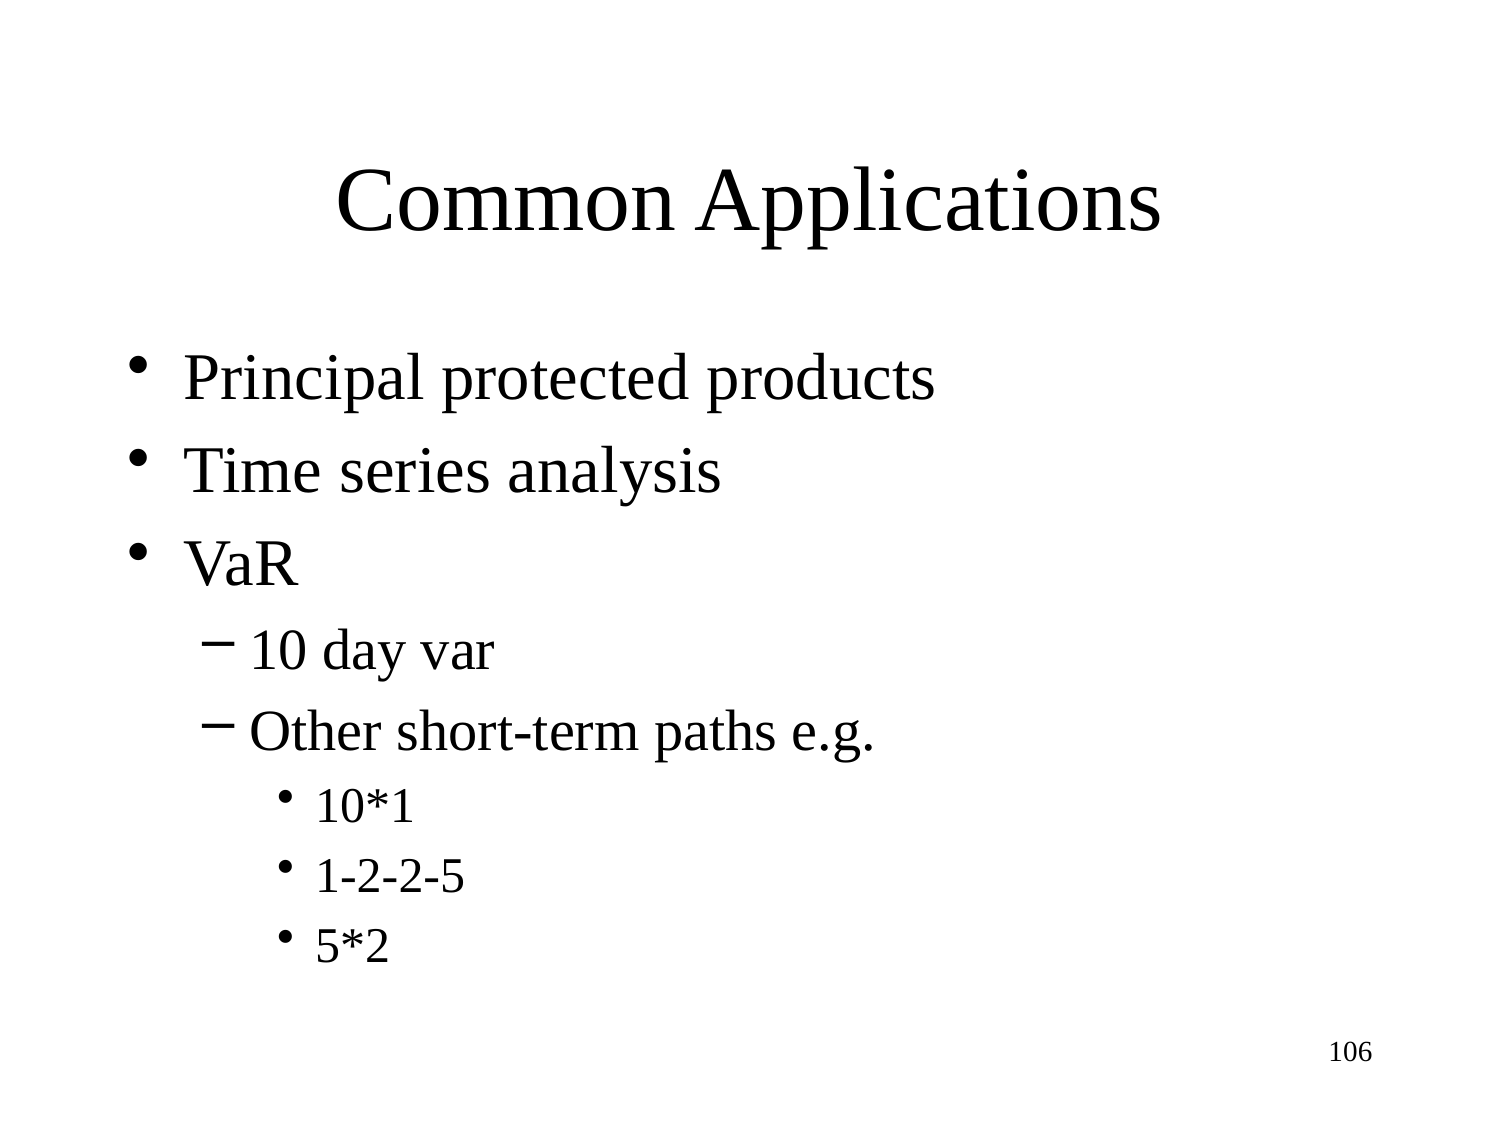

# Common Applications
Principal protected products
Time series analysis
VaR
10 day var
Other short-term paths e.g.
10*1
1-2-2-5
5*2

106